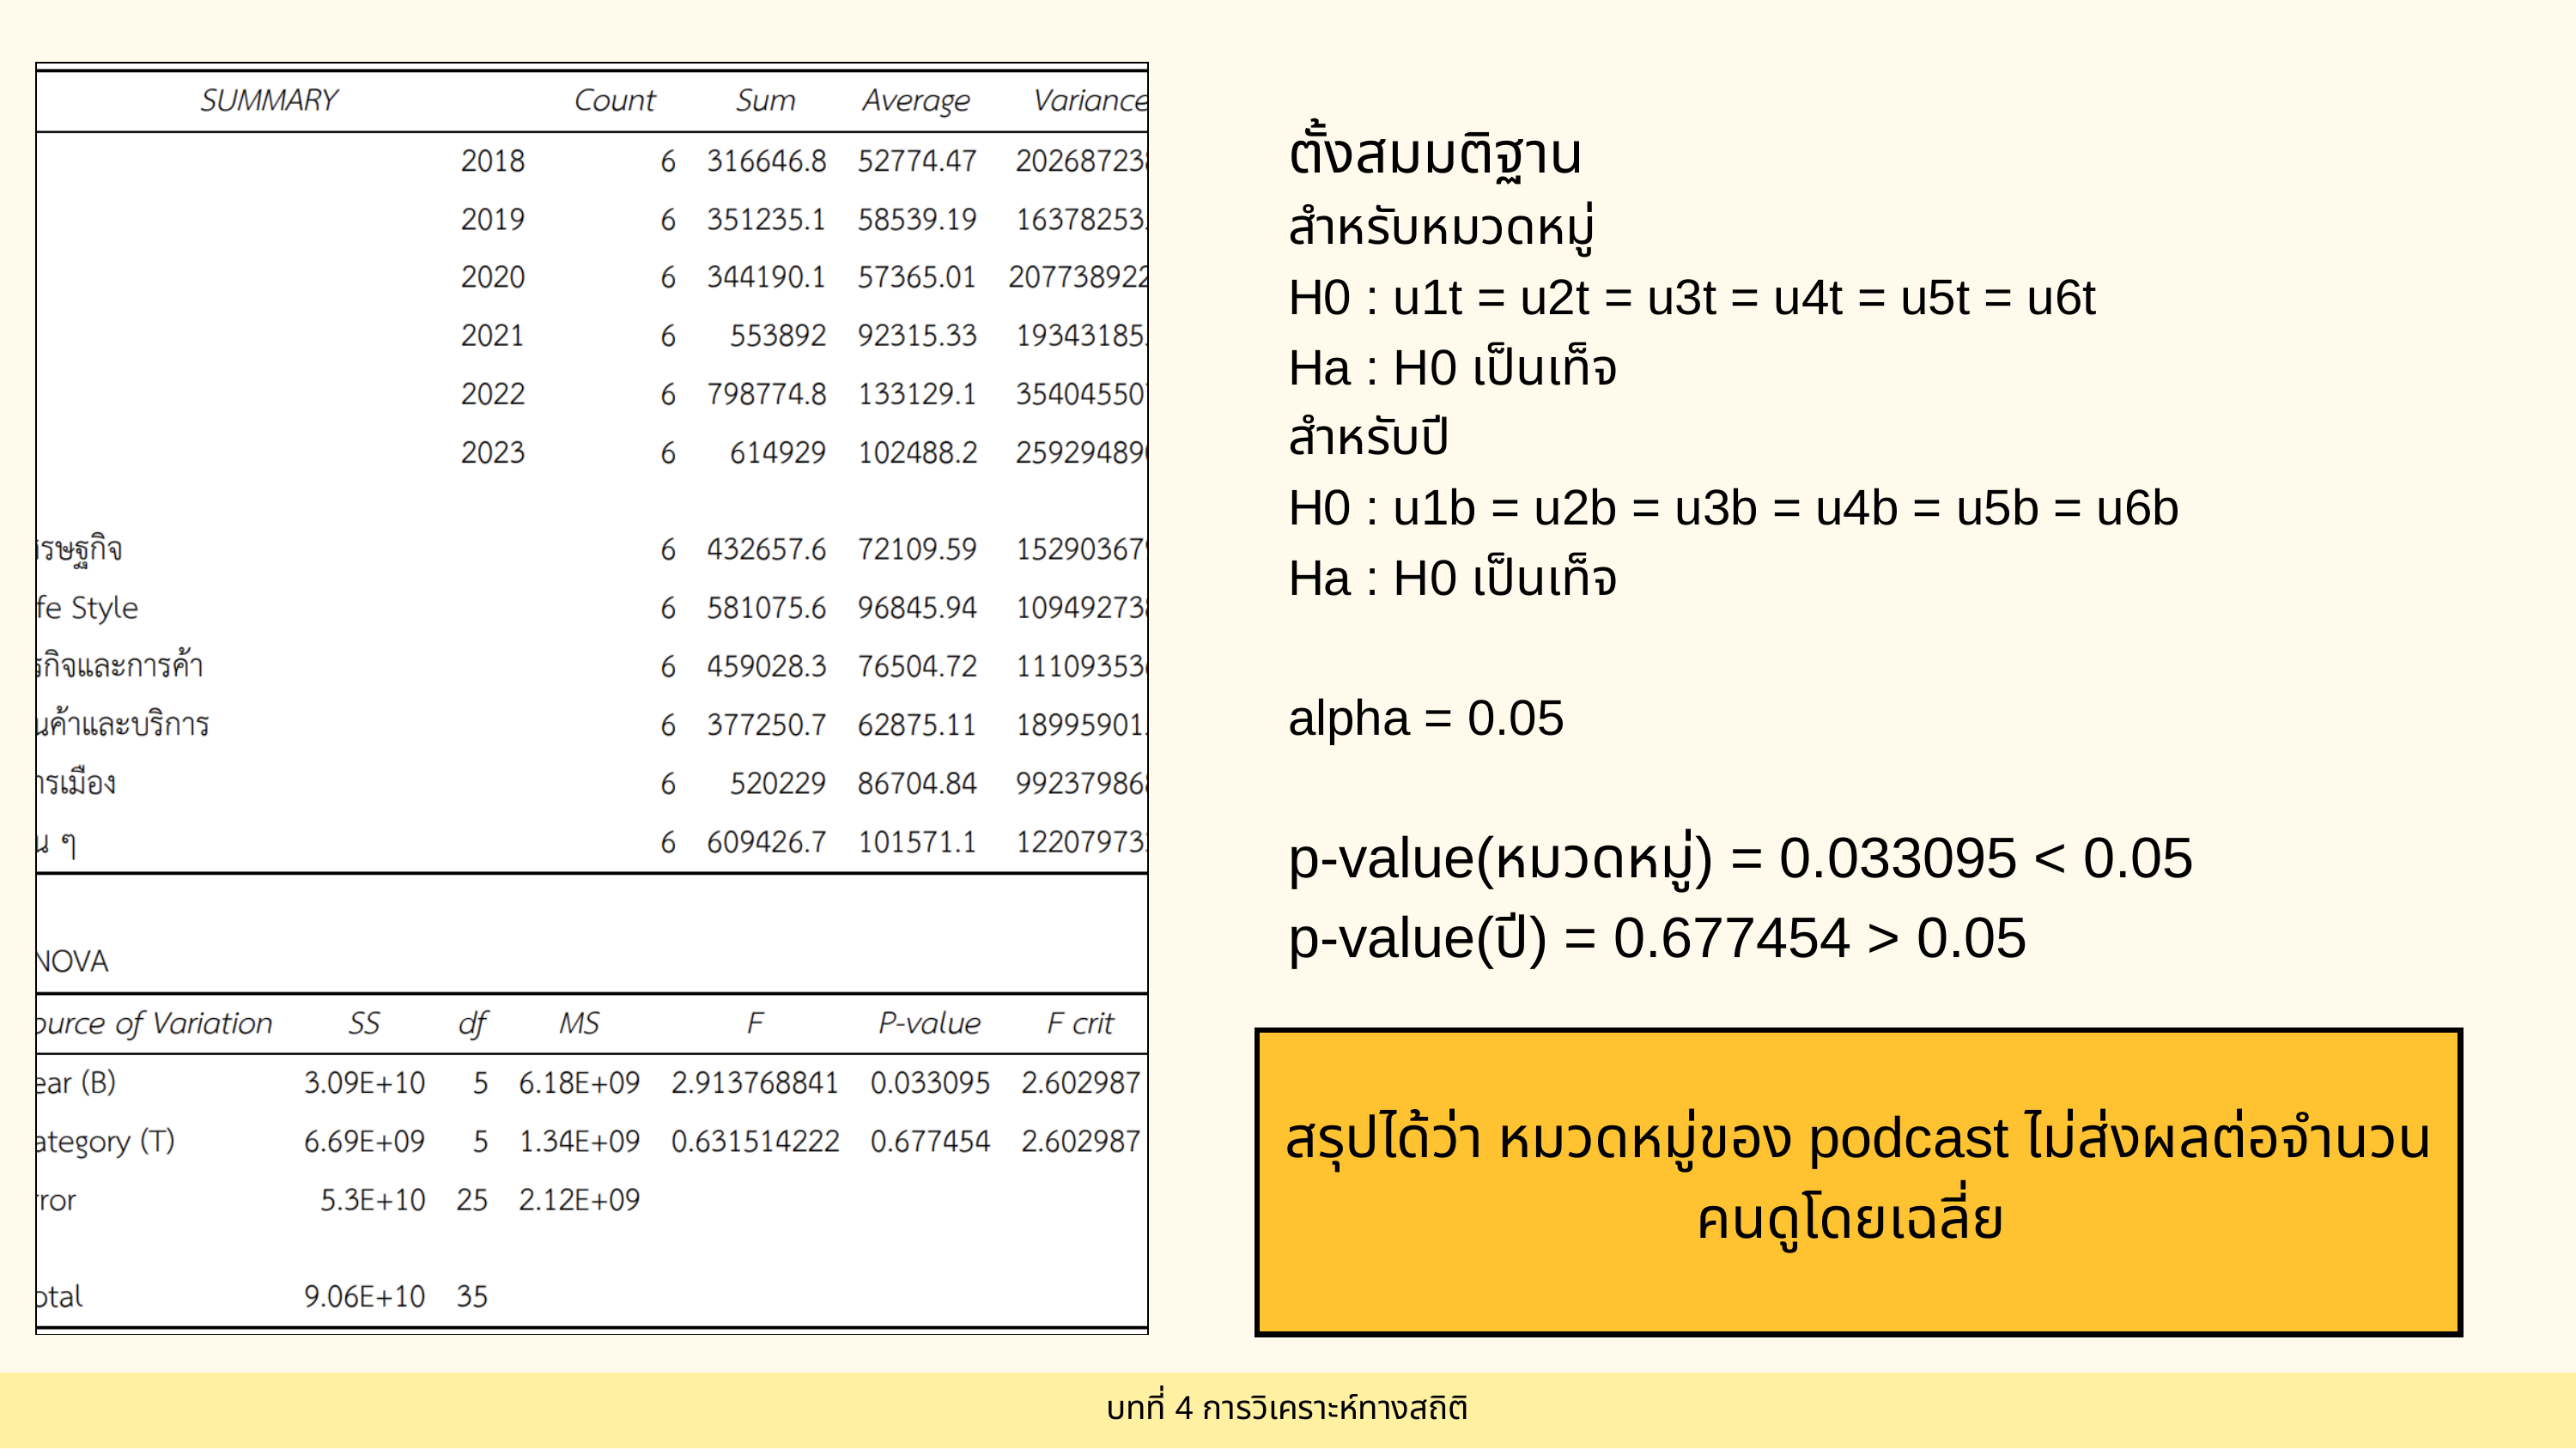

ตั้งสมมติฐาน
สำหรับหมวดหมู่
H0 : u1t = u2t = u3t = u4t = u5t = u6t
Ha : H0 เป็นเท็จ
สำหรับปี
H0 : u1b = u2b = u3b = u4b = u5b = u6b
Ha : H0 เป็นเท็จ

alpha = 0.05

p-value(หมวดหมู่) = 0.033095 < 0.05
p-value(ปี) = 0.677454 > 0.05

สรุปได้ว่า หมวดหมู่ของ podcast ไม่ส่งผลต่อจำนวนคนดูโดยเฉลี่ย

บทที่ 4 การวิเคราะห์ทางสถิติ